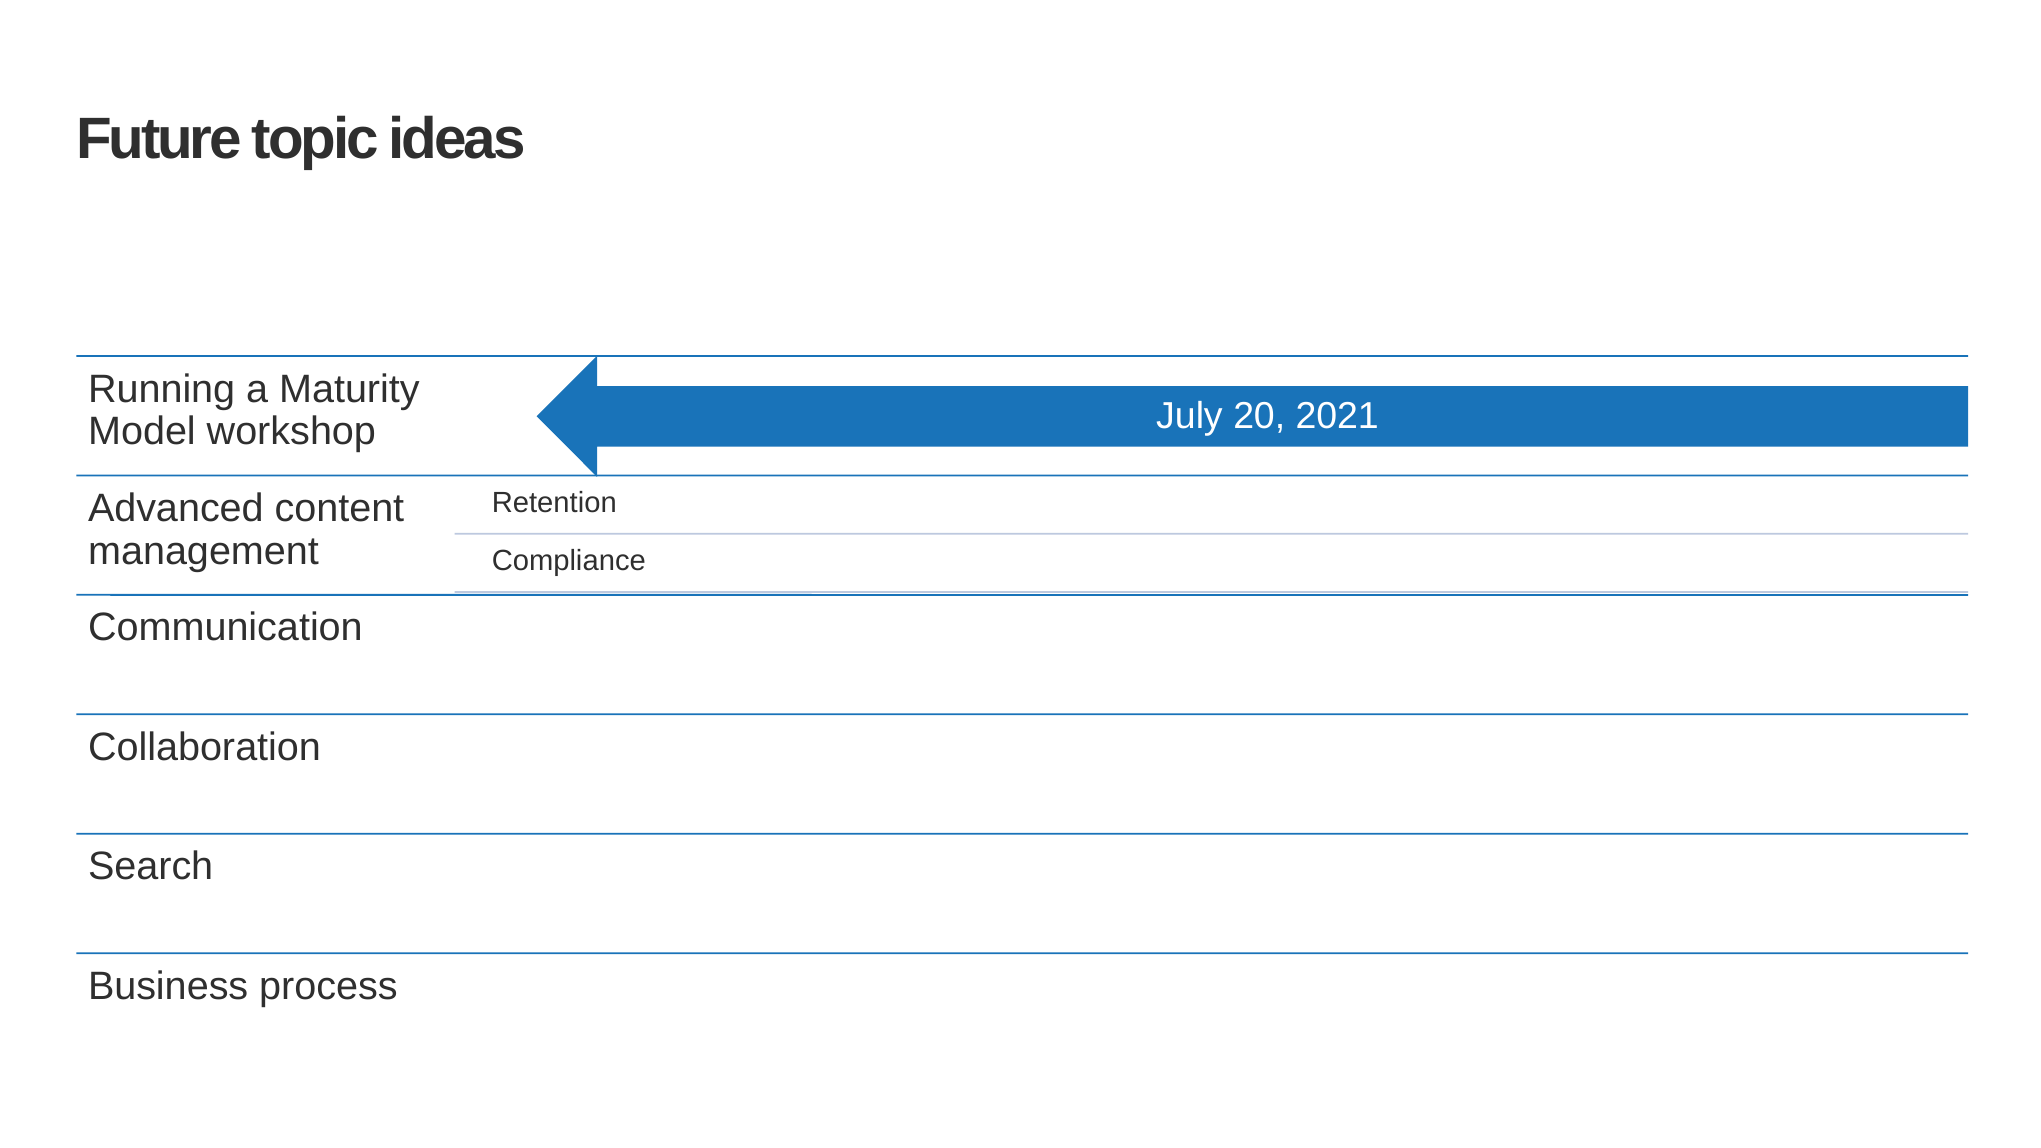

# Future topic ideas
Running a Maturity Model workshop
Advanced content management
Retention
Compliance
Communication
Collaboration
Search
Business process
July 20, 2021